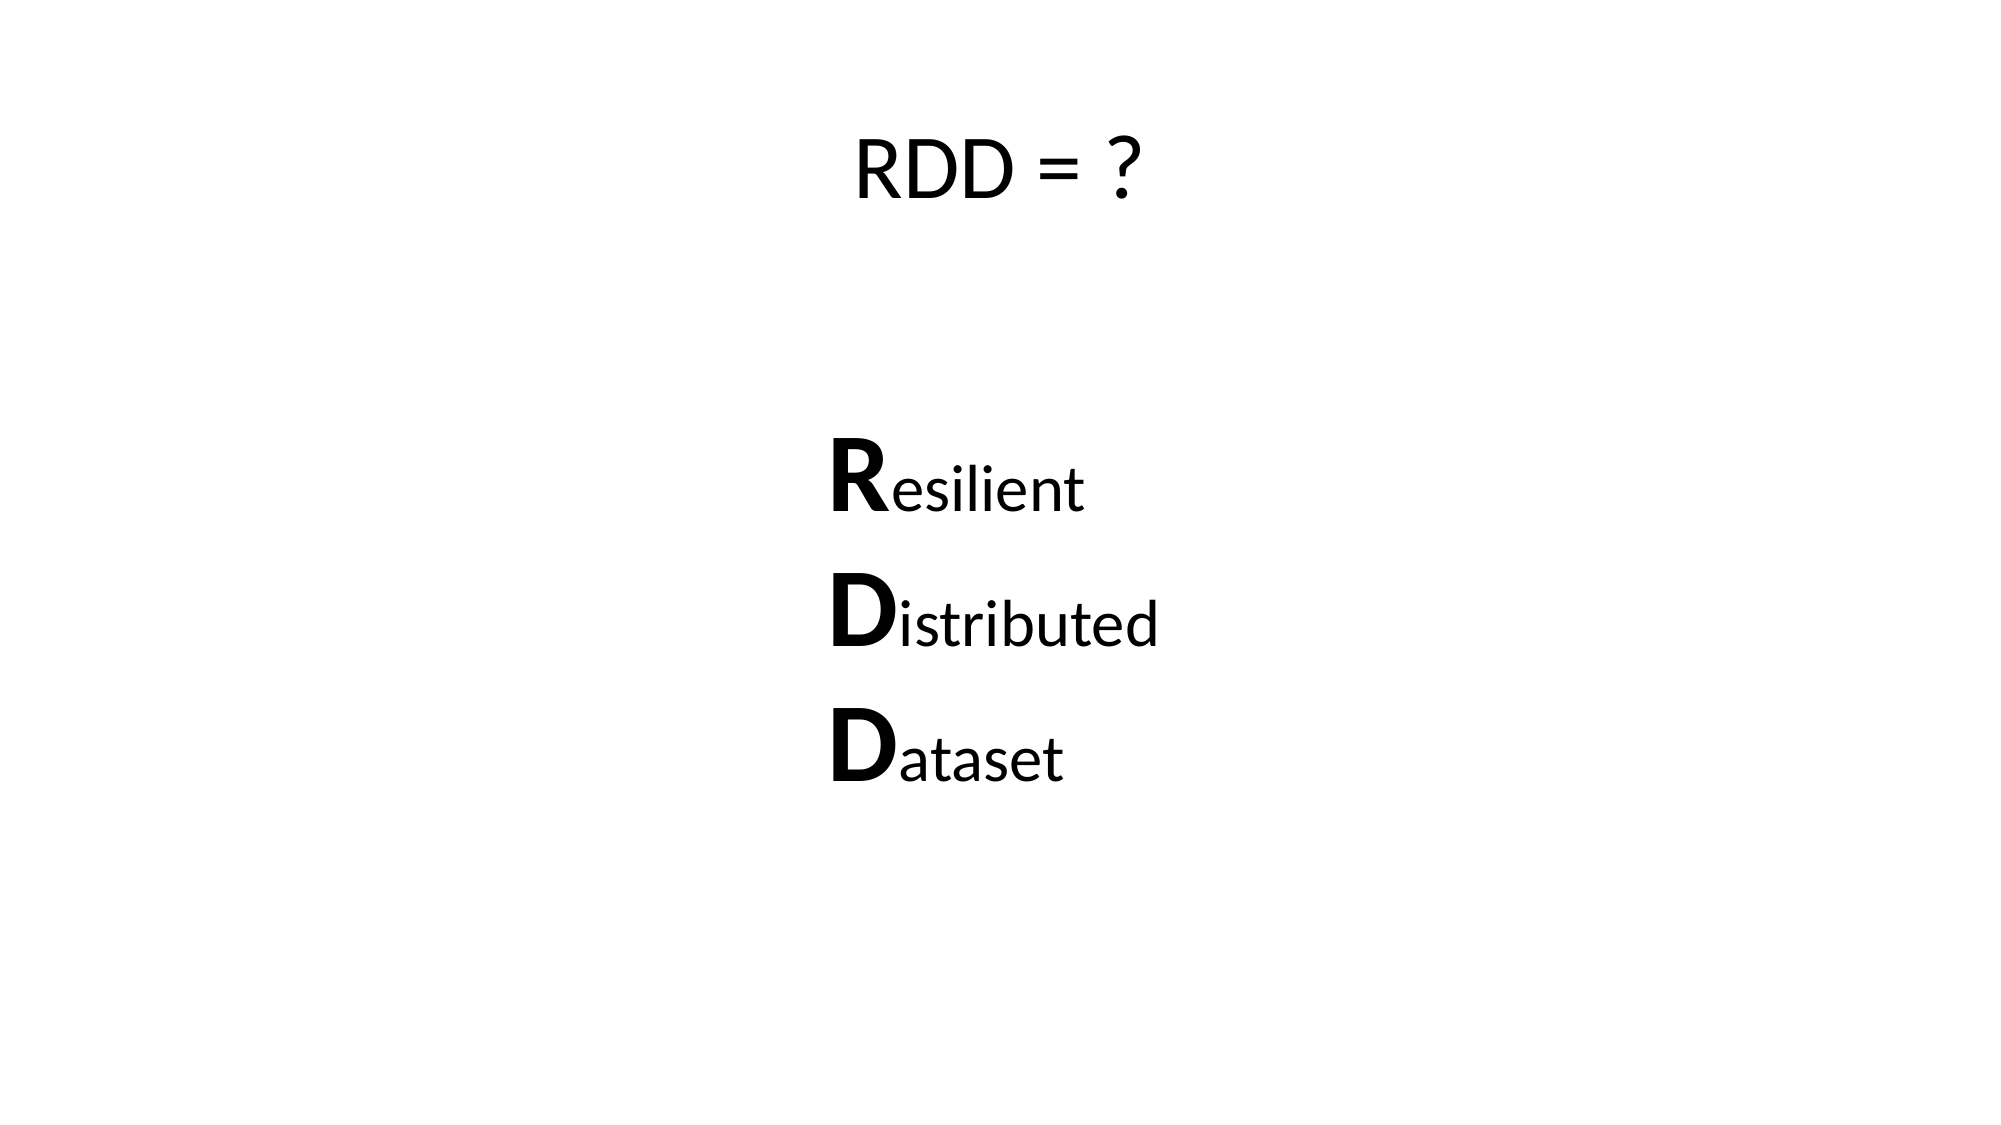

# RDD = ?
Resilient
Distributed
Dataset